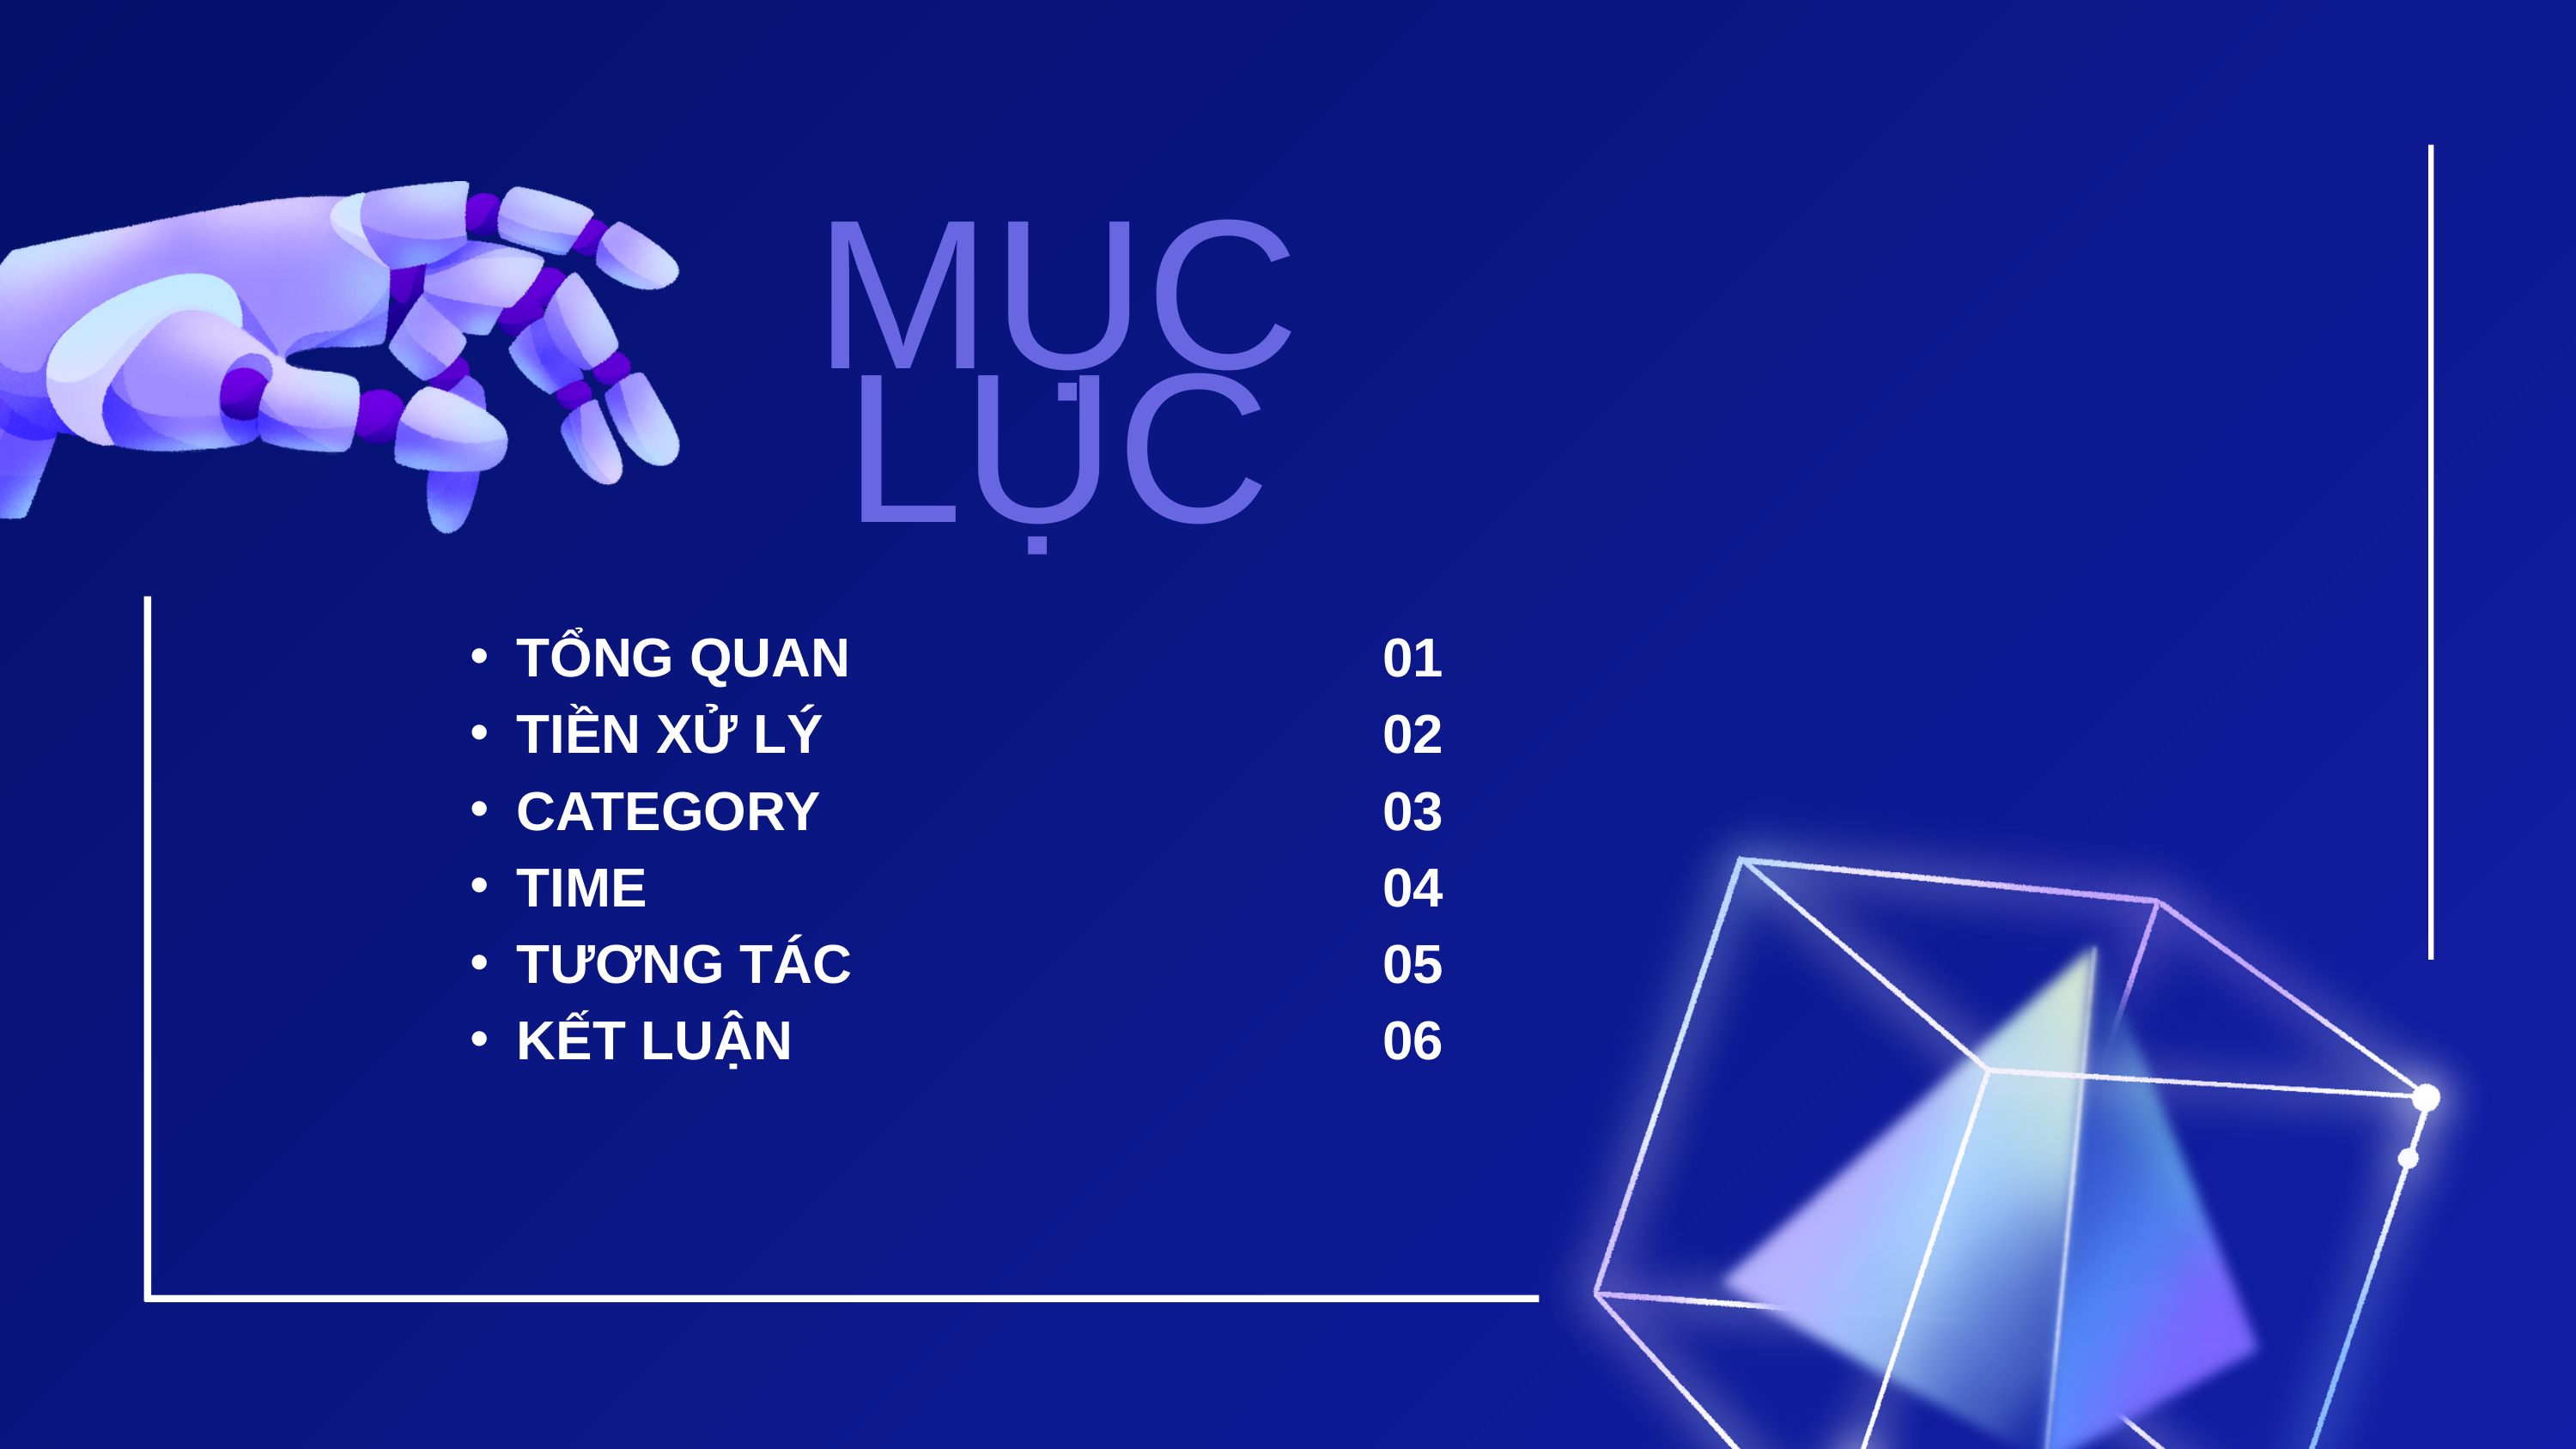

MỤC LỤC

TỔNG QUAN
TIỀN XỬ LÝ
CATEGORY
TIME
TƯƠNG TÁC
KẾT LUẬN
01
02
03
04
05
06